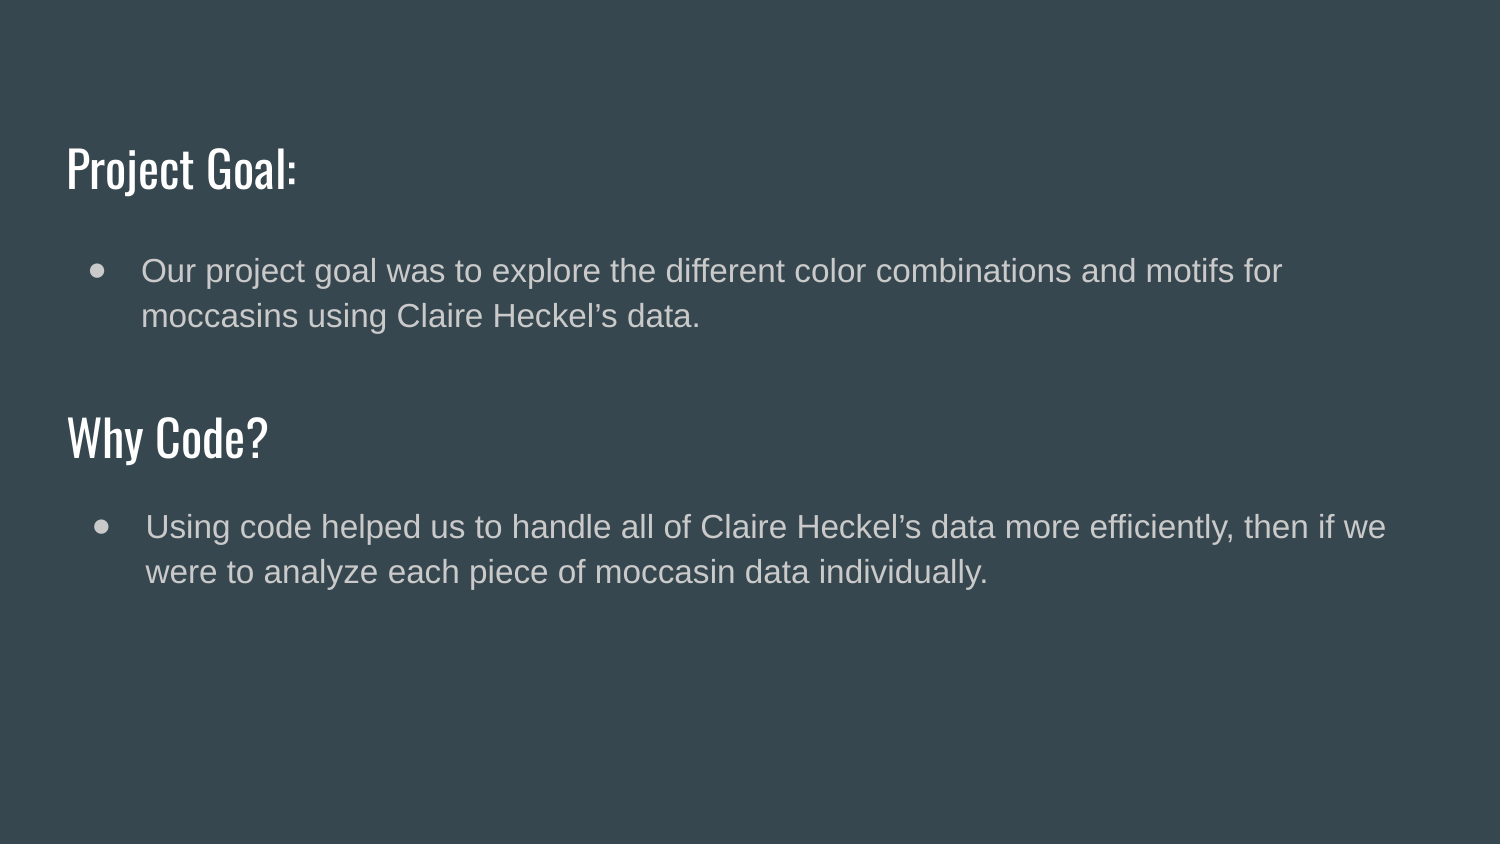

# Project Goal:
Our project goal was to explore the different color combinations and motifs for moccasins using Claire Heckel’s data.
Why Code?
Using code helped us to handle all of Claire Heckel’s data more efficiently, then if we were to analyze each piece of moccasin data individually.